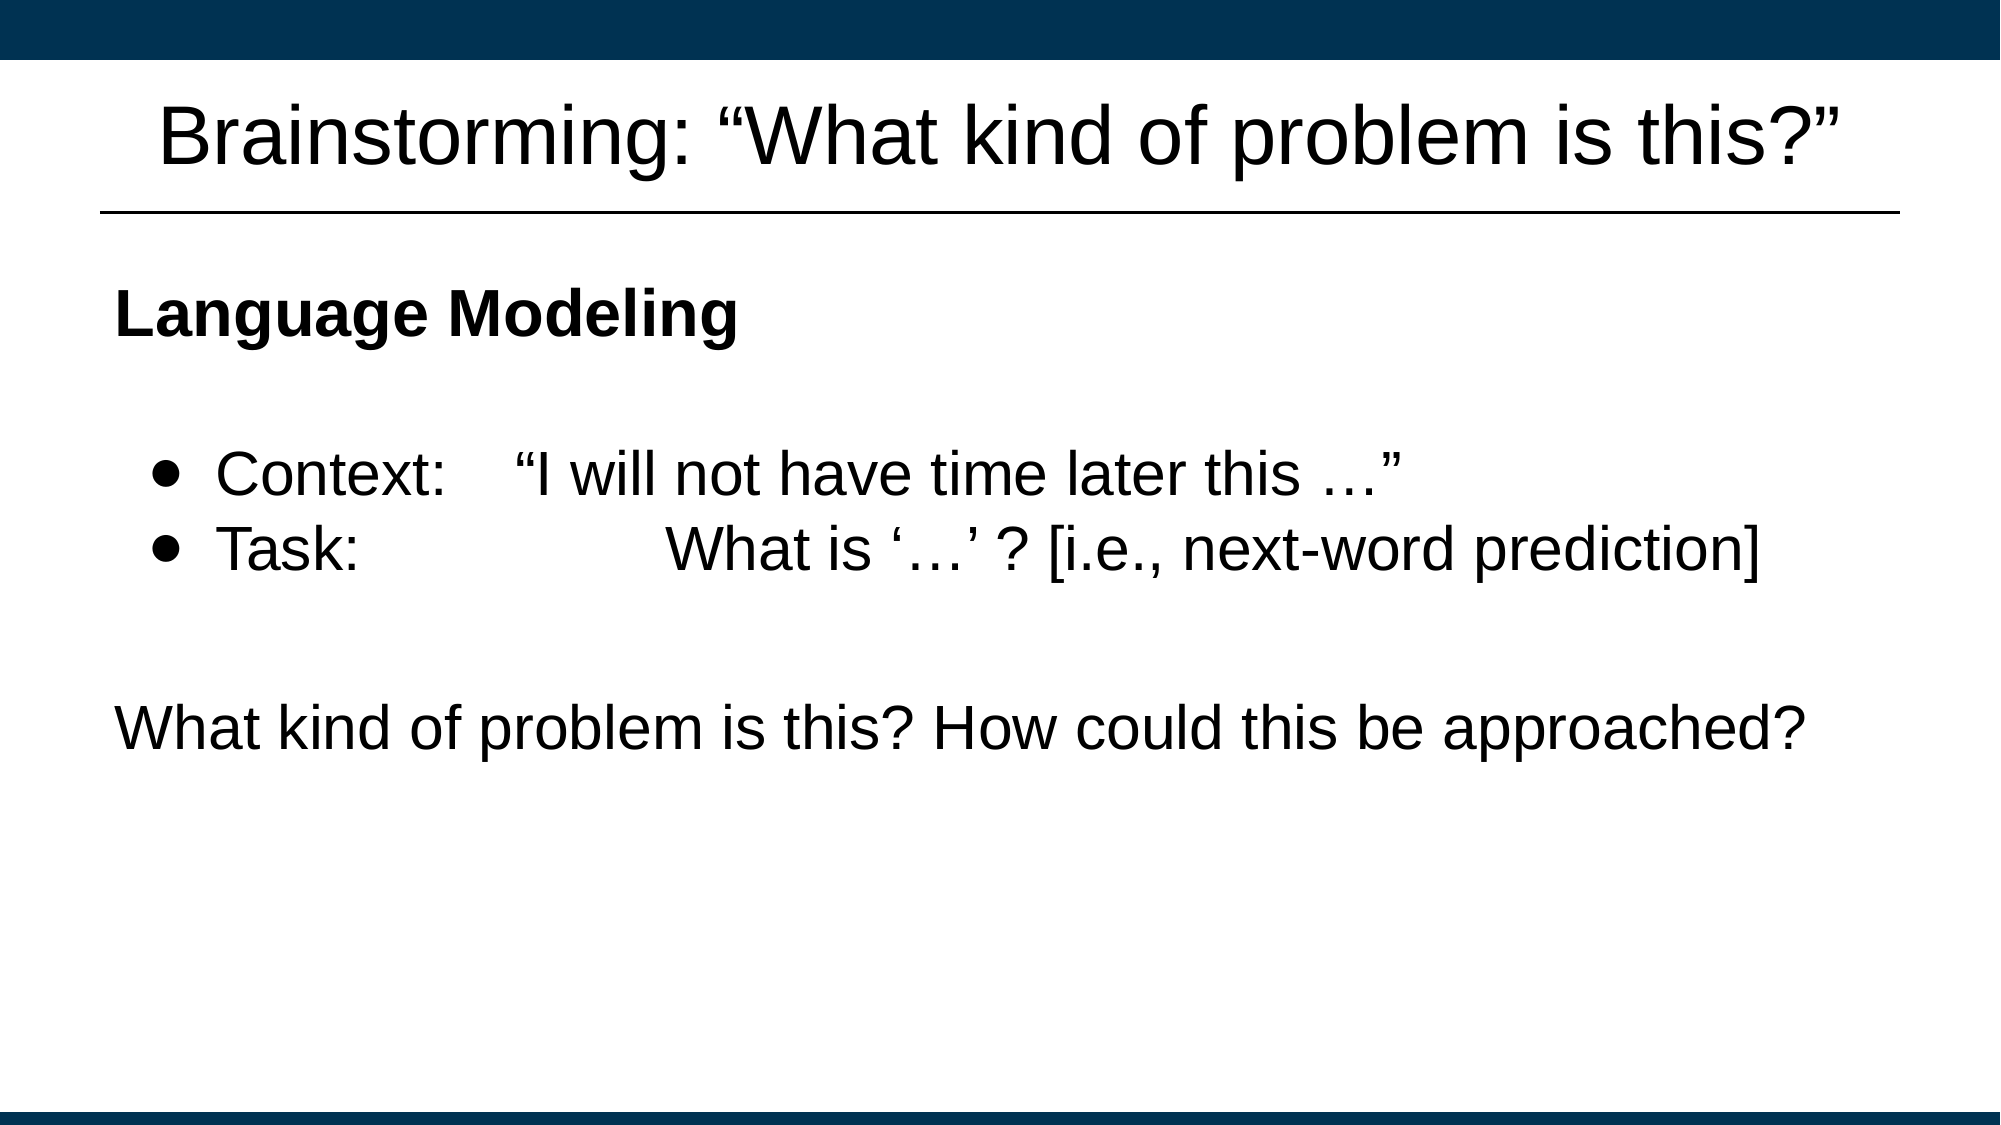

# Brainstorming: “What kind of problem is this?”
Language Modeling

Context: 	“I will not have time later this …”
Task: 		What is ‘…’ ? [i.e., next-word prediction]

What kind of problem is this? How could this be approached?